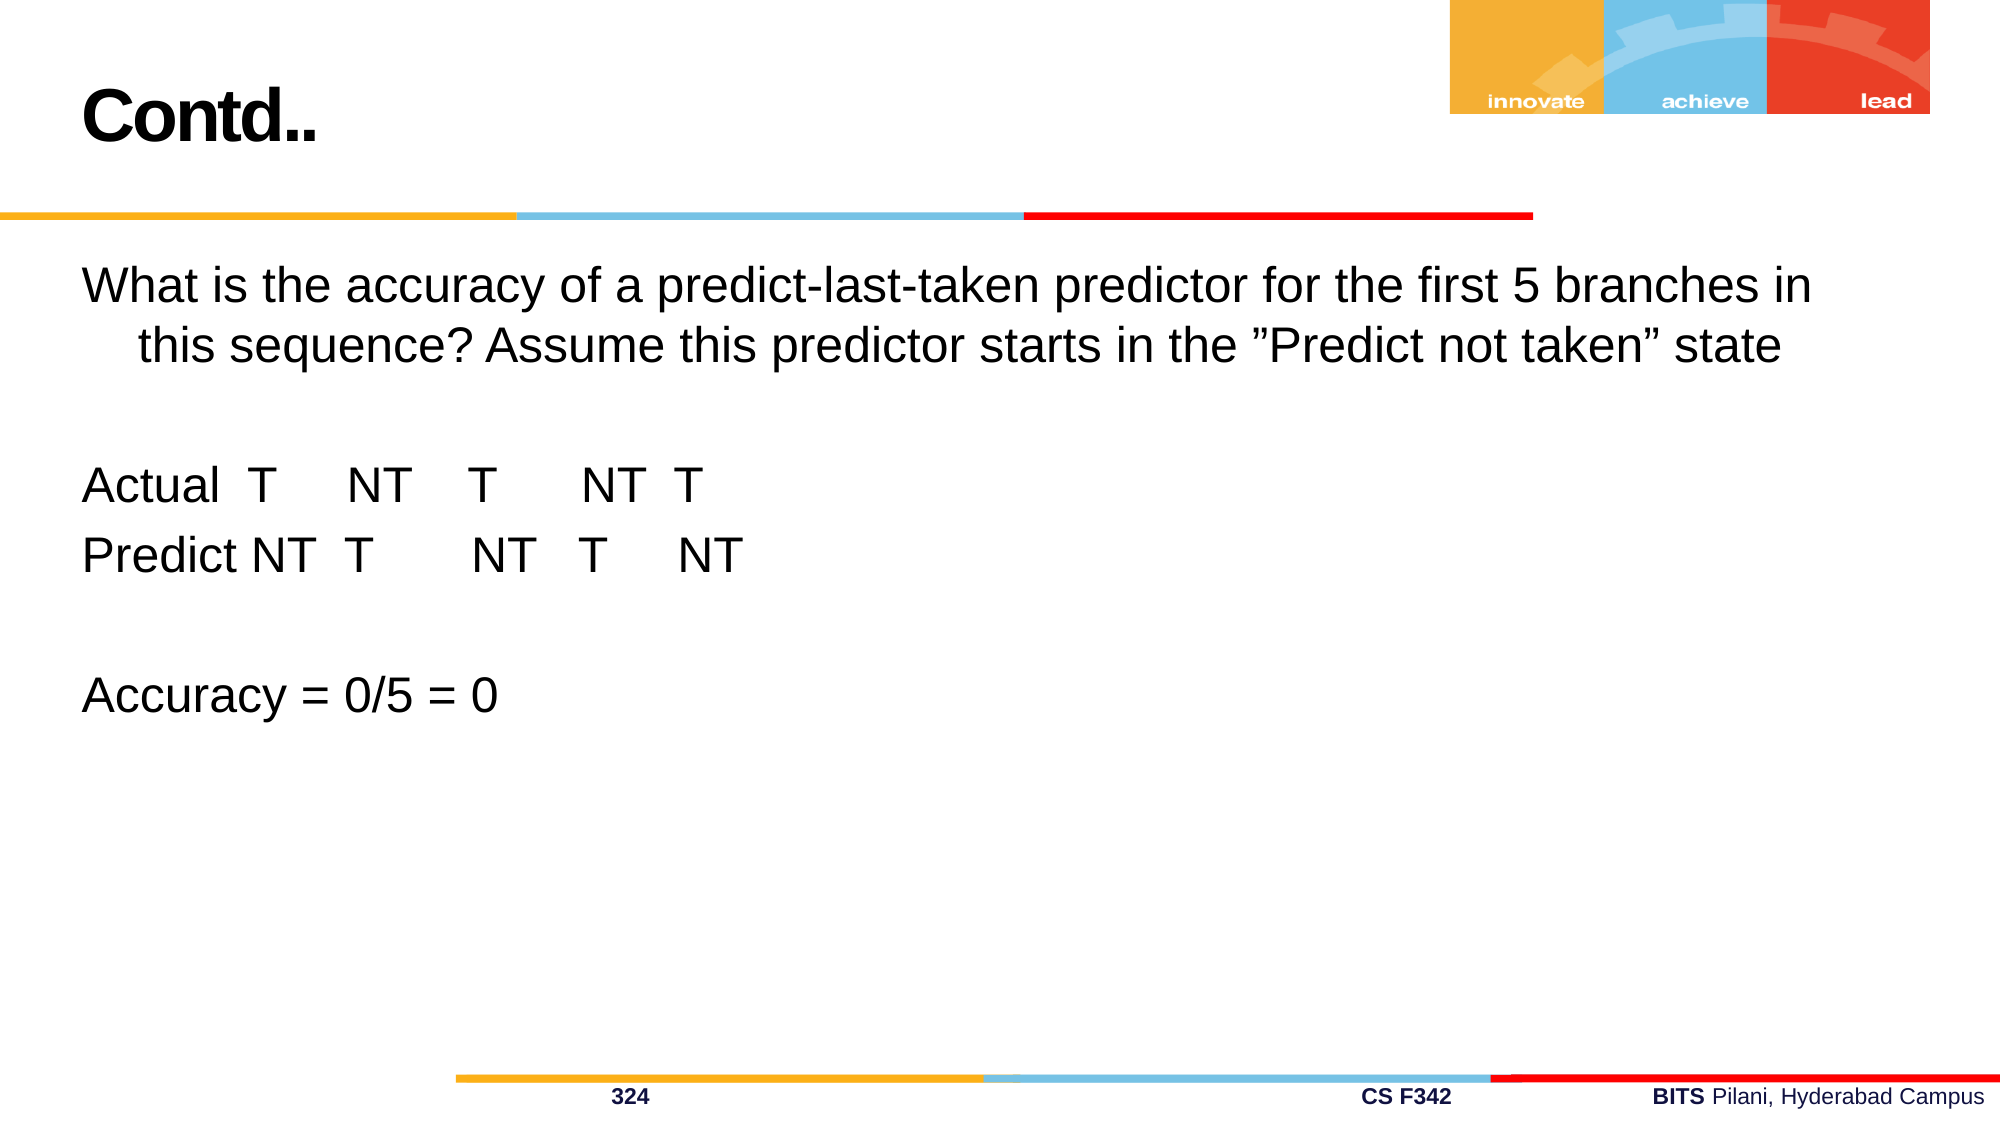

Contd..
What is the accuracy of a predict-last-taken predictor for the first 5 branches in this sequence? Assume this predictor starts in the ”Predict not taken” state

Actual  T     NT    T      NT  T
Predict NT  T       NT   T     NT

Accuracy = 0/5 = 0